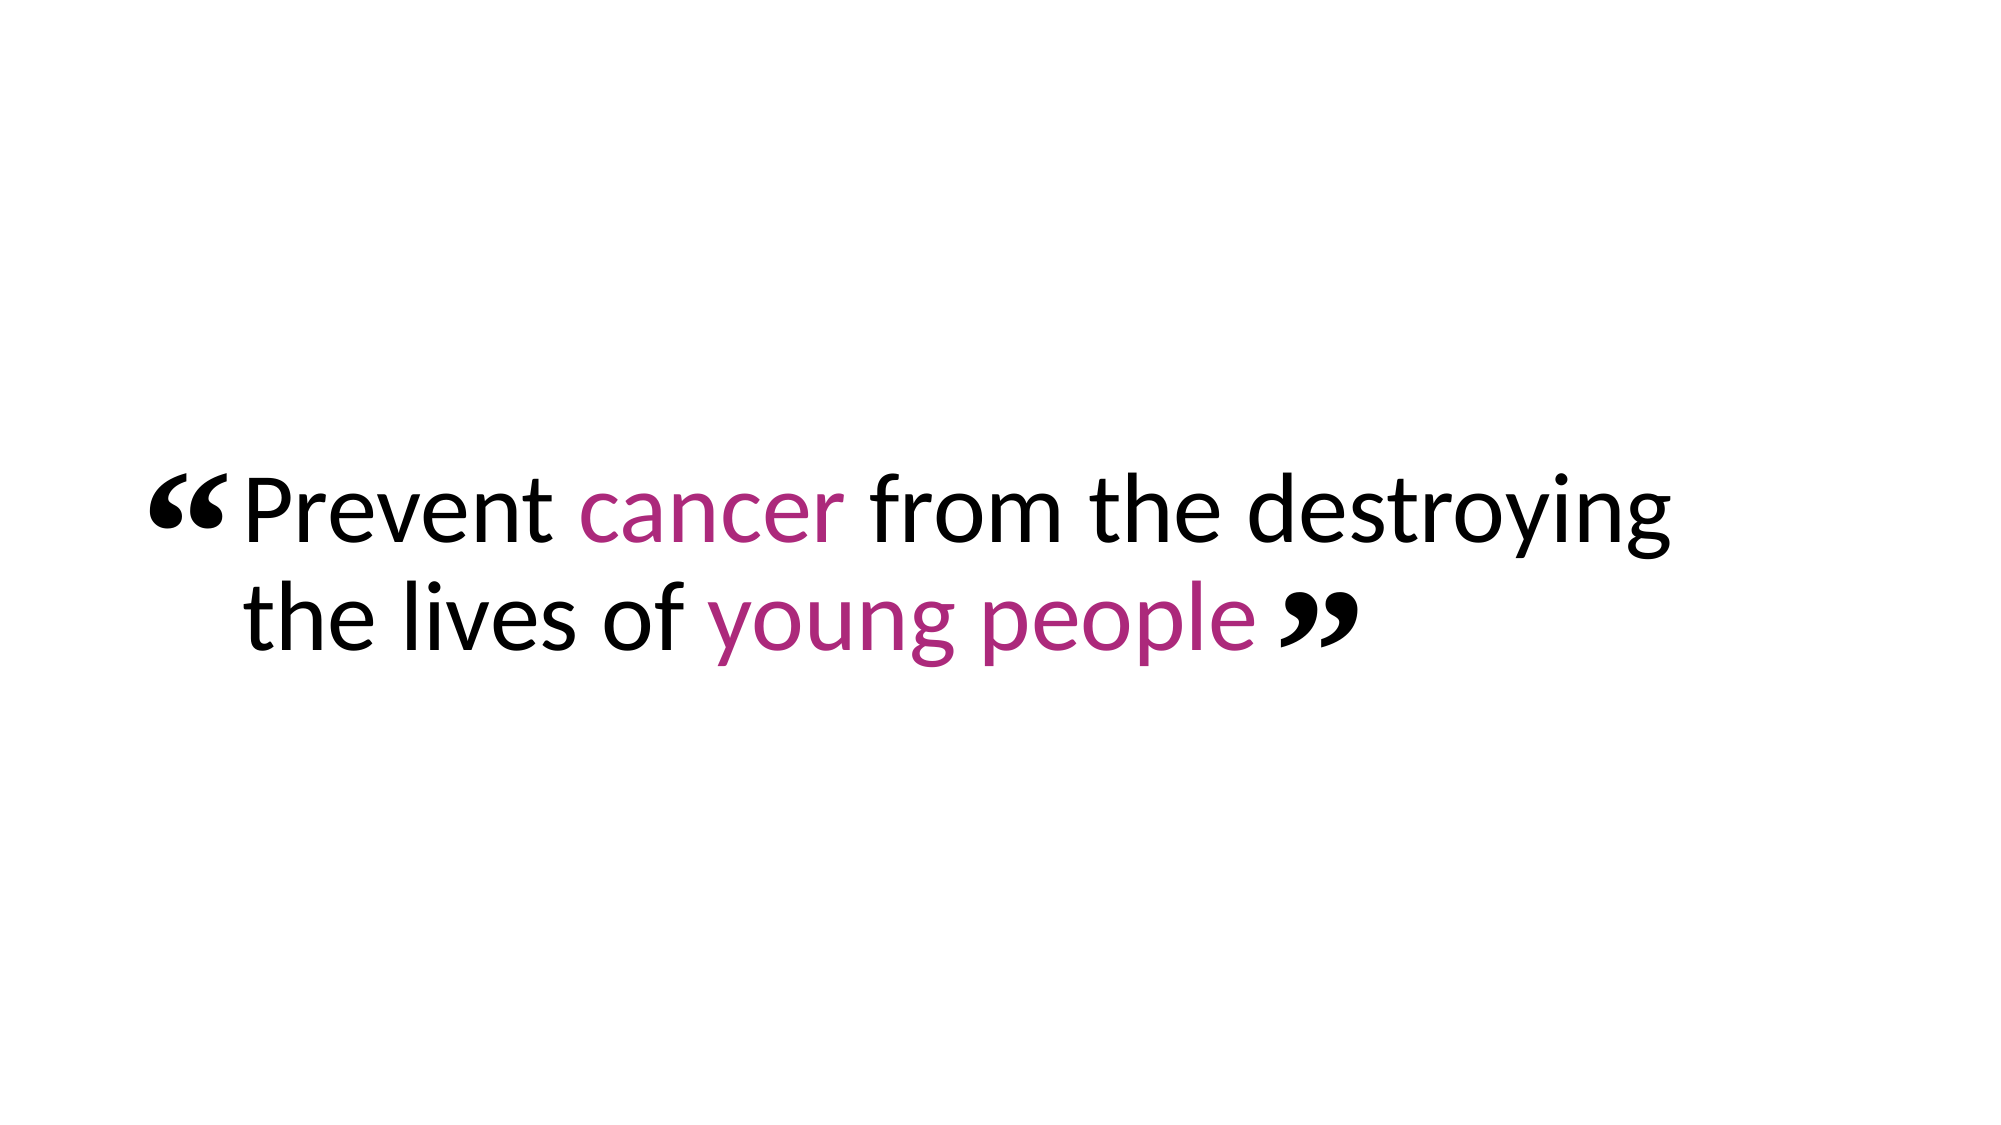

# Prevent cancer from the destroying the lives of young people
“
”